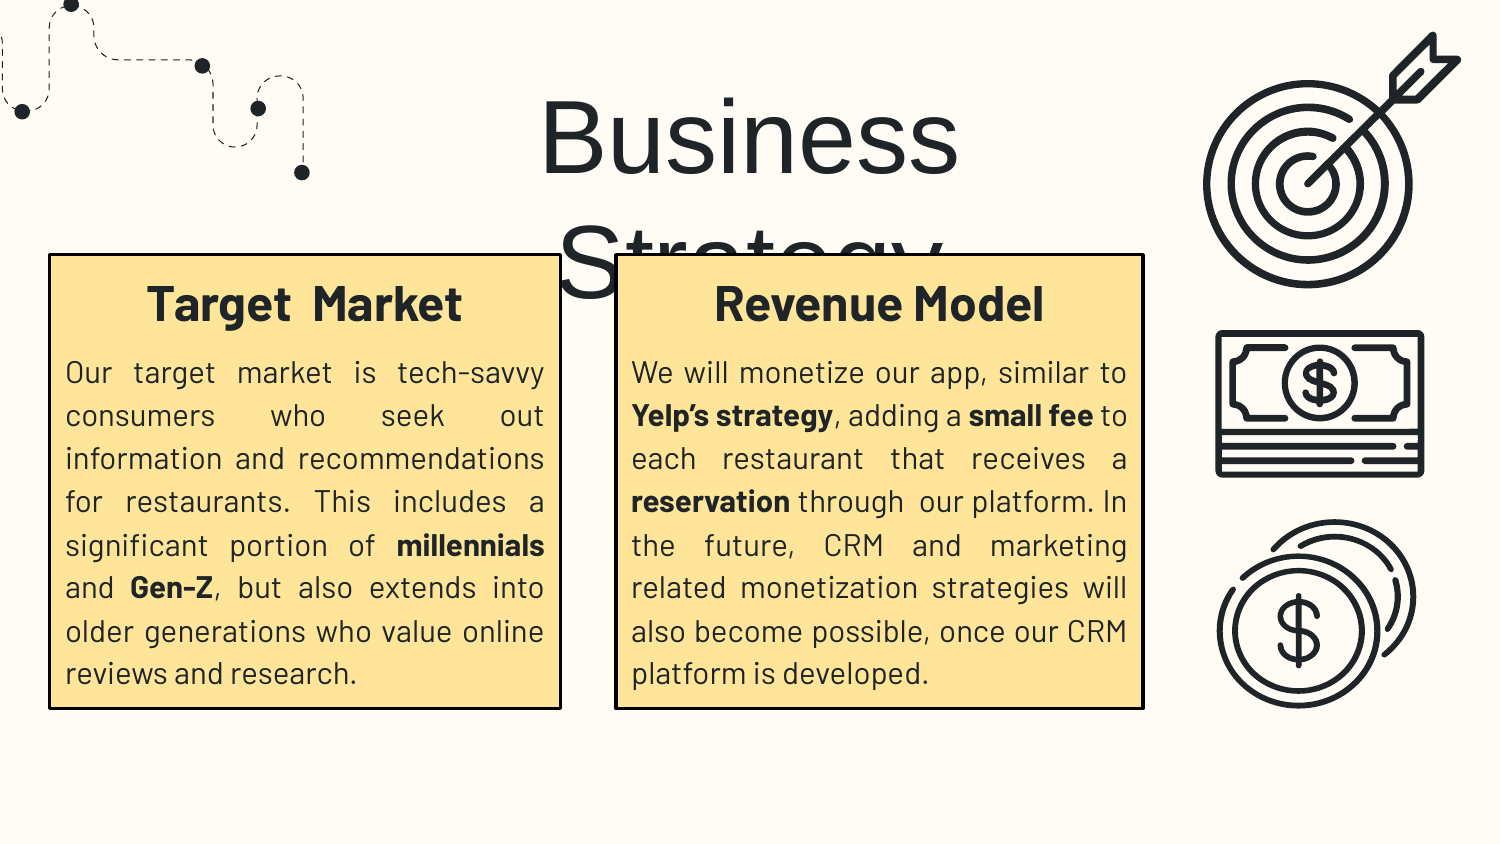

# Business Strategy
Target  Market

Our target market is tech-savvy consumers who seek out information and recommendations for restaurants. This includes a significant portion of millennials and Gen-Z, but also extends into older generations who value online reviews and research.
Revenue Model

We will monetize our app, similar to Yelp’s strategy, adding a small fee to each restaurant that receives a reservation through  our platform. In the future, CRM and marketing related monetization strategies will also become possible, once our CRM platform is developed.